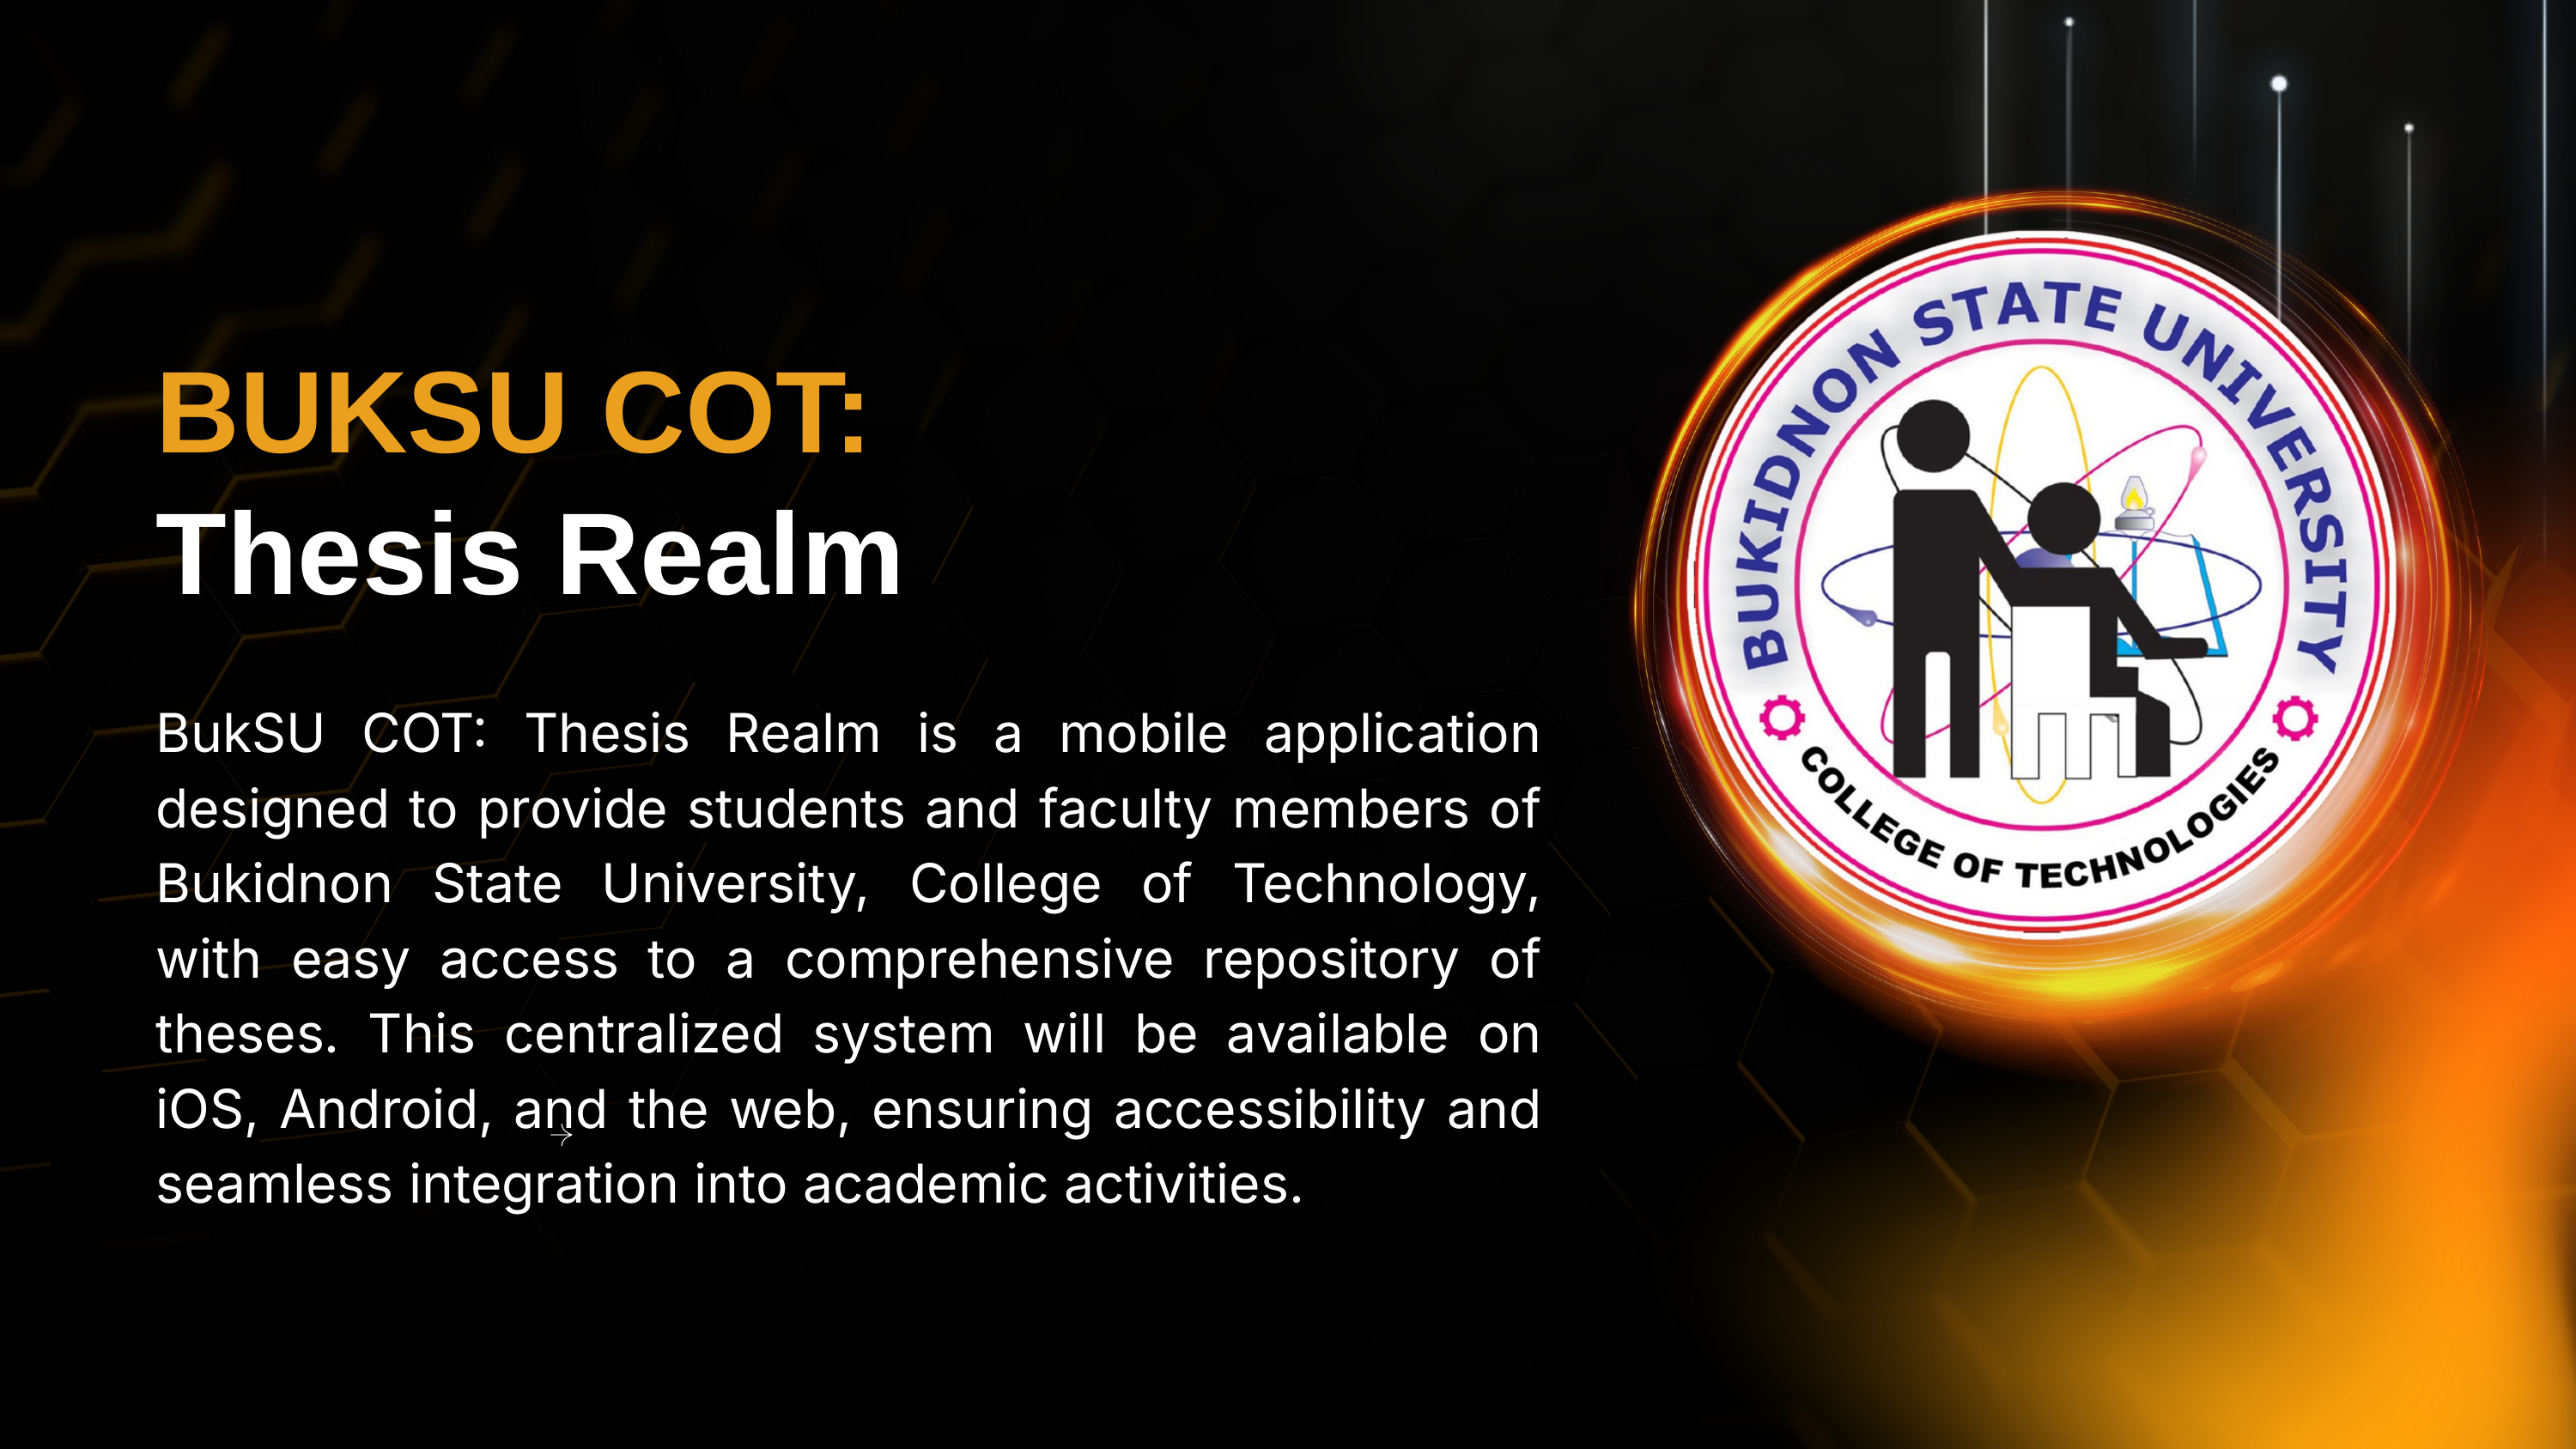

BUKSU COT:
Thesis Realm
BukSU COT: Thesis Realm is a mobile application designed to provide students and faculty members of Bukidnon State University, College of Technology, with easy access to a comprehensive repository of theses. This centralized system will be available on iOS, Android, and the web, ensuring accessibility and seamless integration into academic activities.